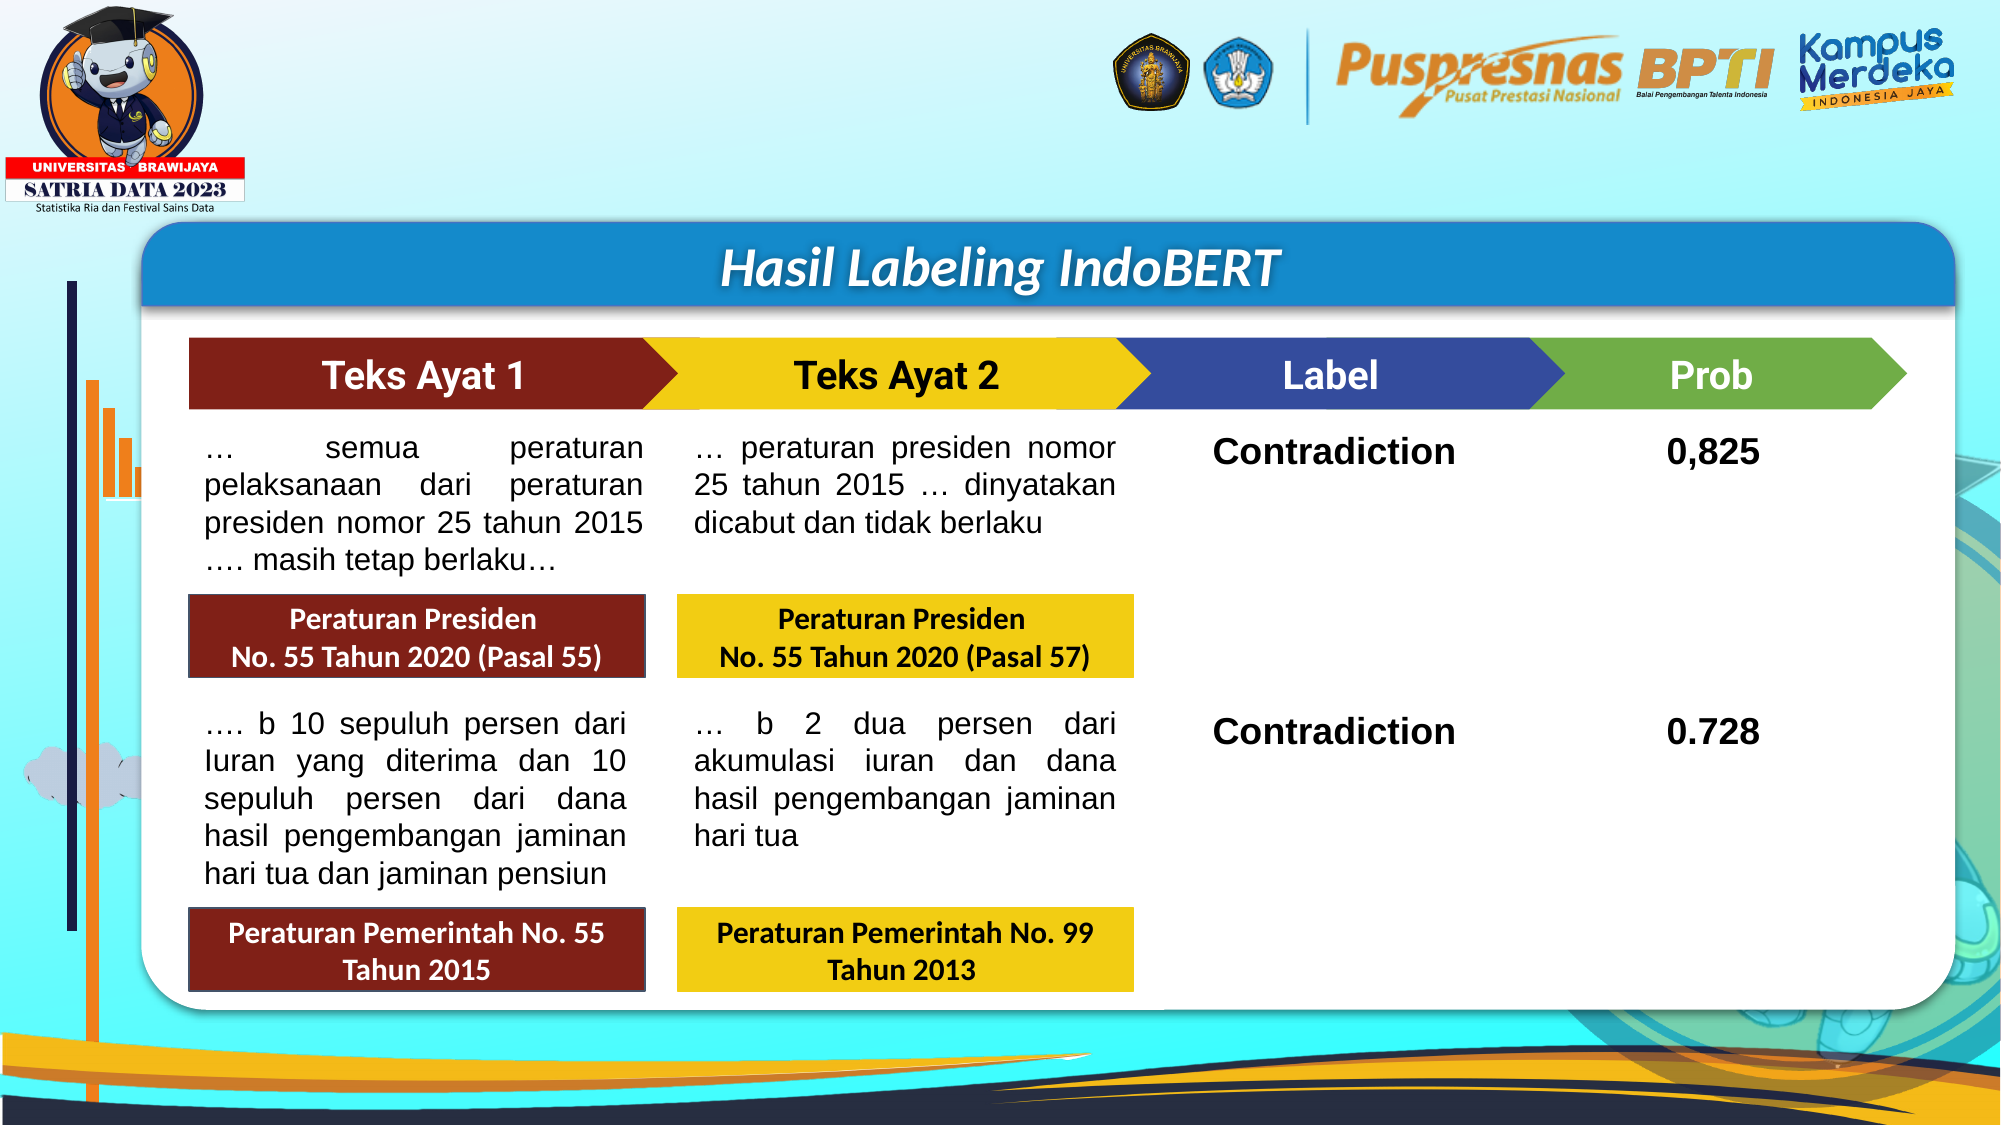

Hasil Labeling IndoBERT

Teks Ayat 2
                  Label
                              Prob
            Teks Ayat 1
Contradiction
0,825
… semua peraturan pelaksanaan dari peraturan presiden nomor 25 tahun 2015 …. masih tetap berlaku…
… peraturan presiden nomor 25 tahun 2015 … dinyatakan dicabut dan tidak berlaku

Peraturan Presiden
No. 55 Tahun 2020 (Pasal 55)
Peraturan Presiden
No. 55 Tahun 2020 (Pasal 57)
…. b 10 sepuluh persen dari Iuran yang diterima dan 10 sepuluh persen dari dana hasil pengembangan jaminan hari tua dan jaminan pensiun
… b 2 dua persen dari akumulasi iuran dan dana hasil pengembangan jaminan hari tua

Contradiction
0.728
Peraturan Pemerintah No. 55 Tahun 2015
Peraturan Pemerintah No. 99 Tahun 2013